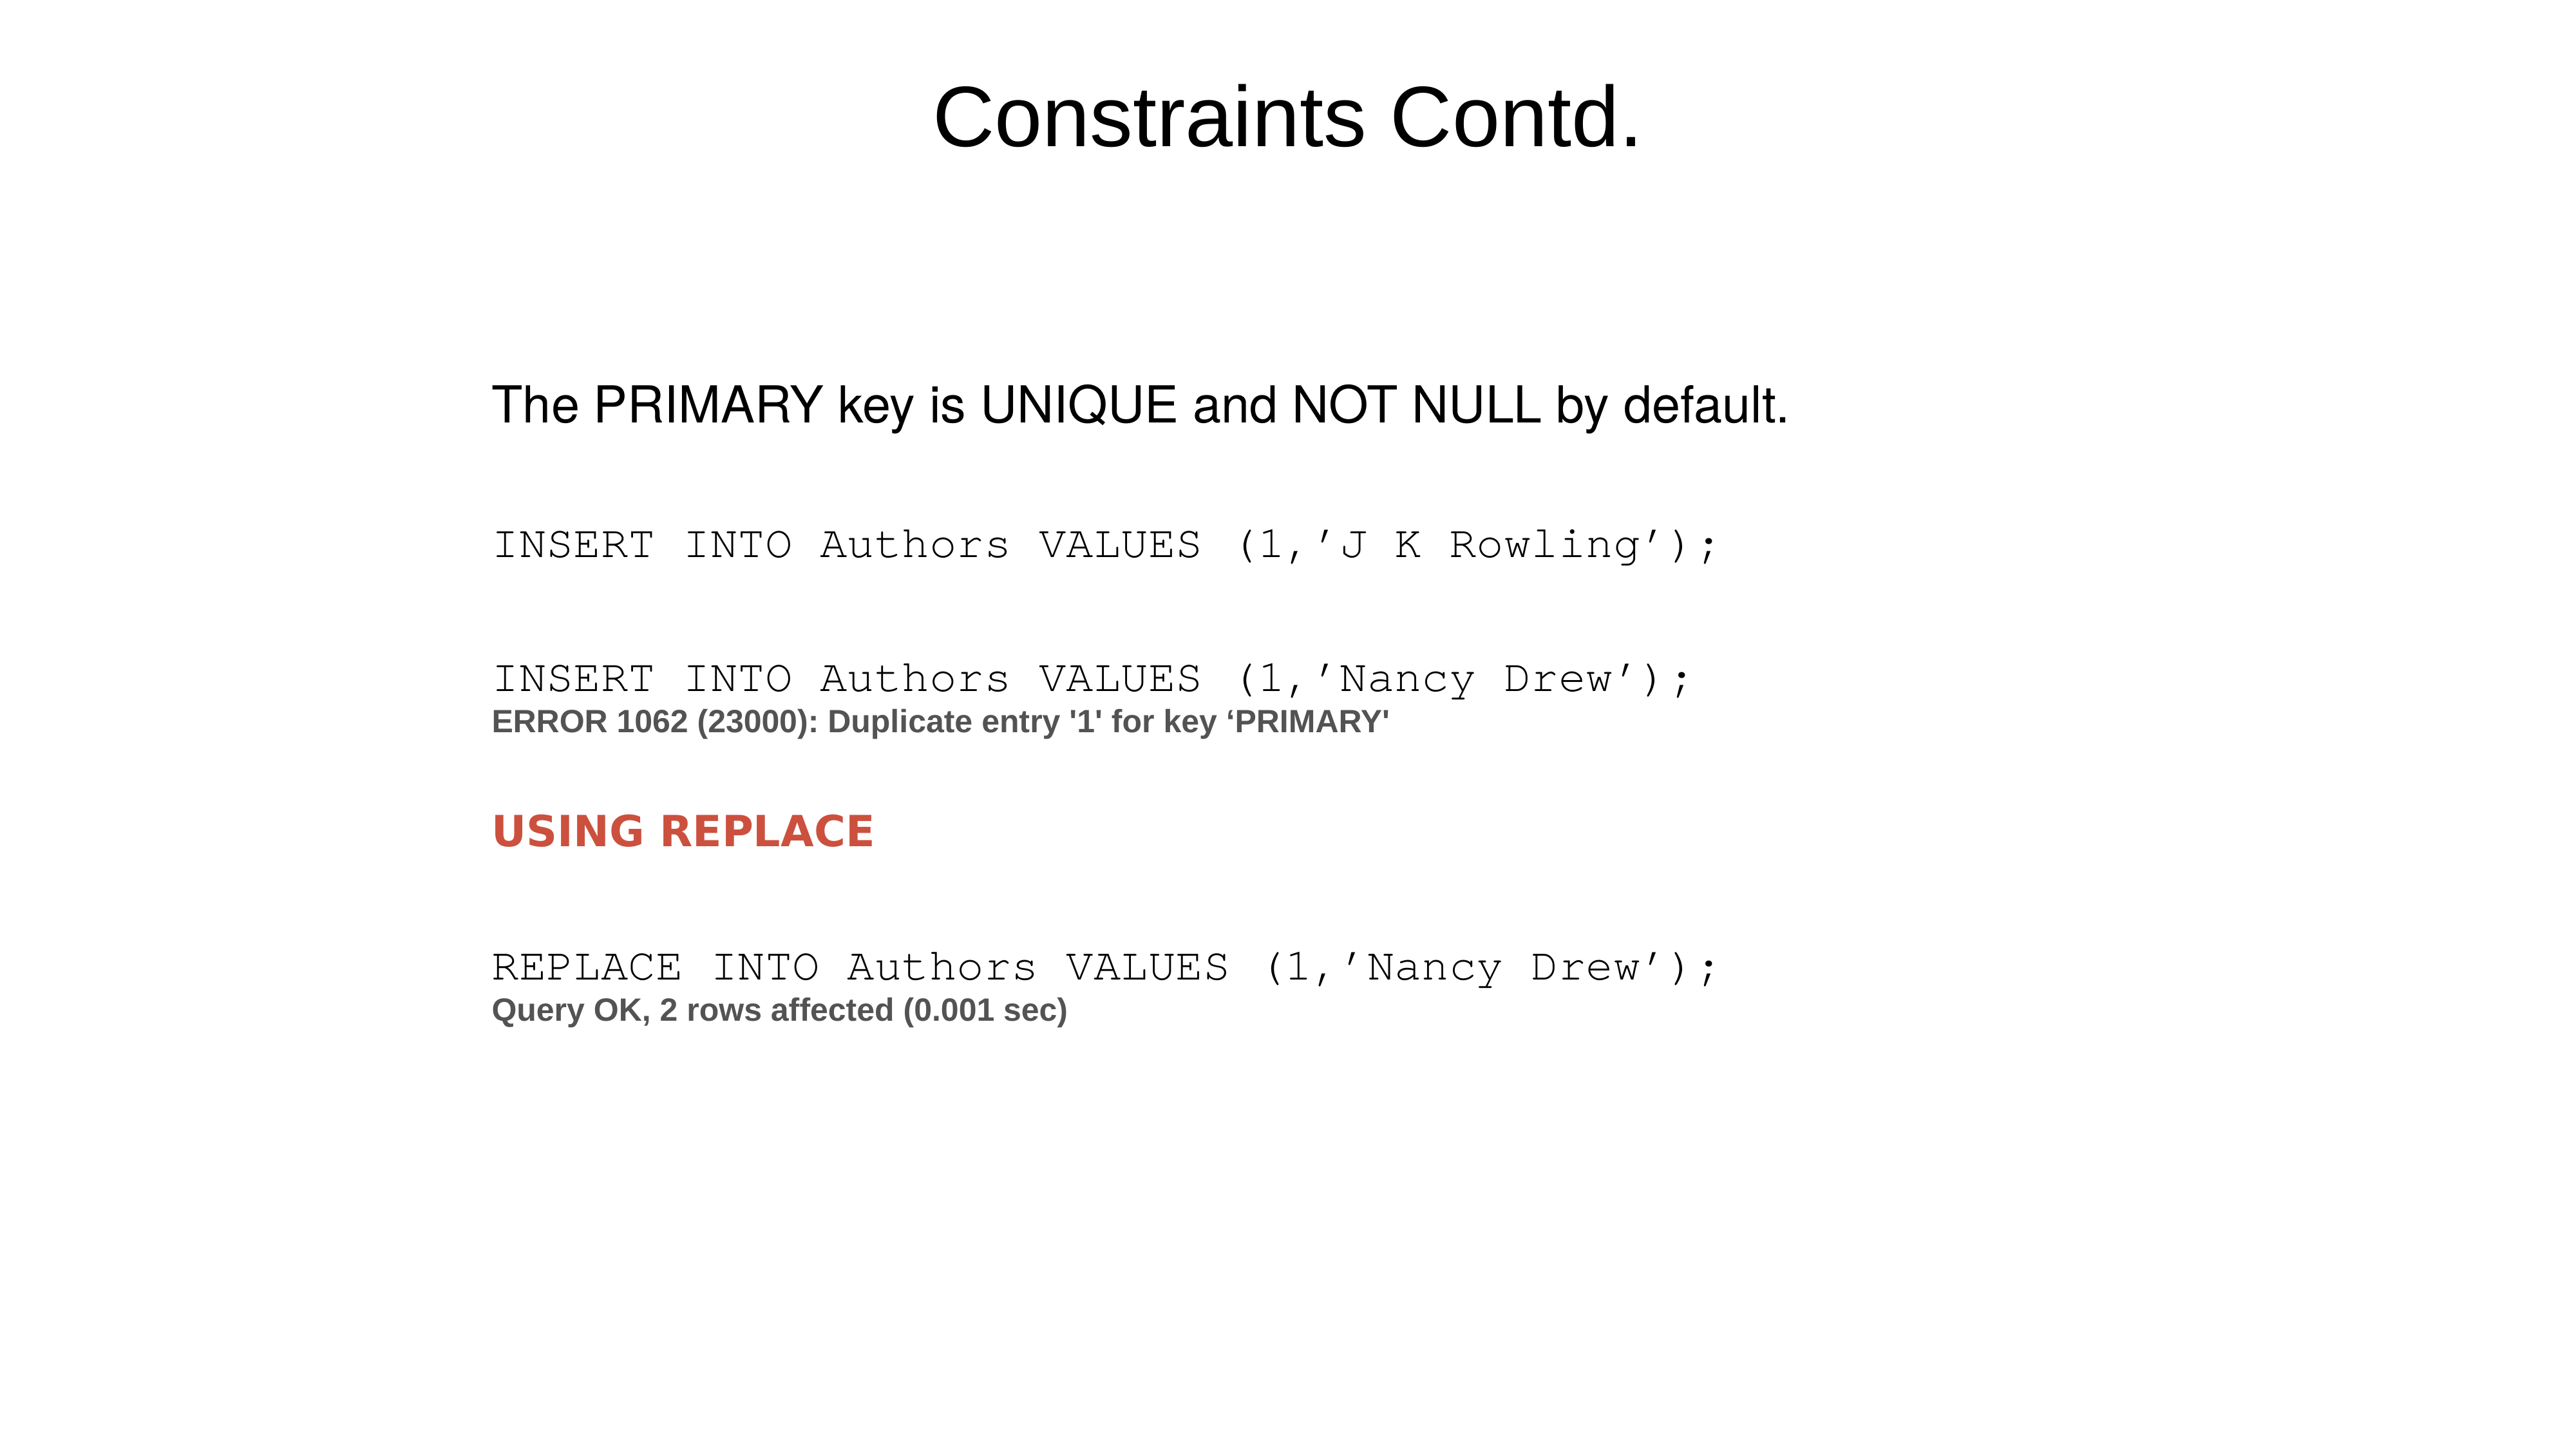

# Constraints Contd.
The PRIMARY key is UNIQUE and NOT NULL by default.
INSERT INTO Authors VALUES (1,’J K Rowling’);
INSERT INTO Authors VALUES (1,’Nancy Drew’);
ERROR 1062 (23000): Duplicate entry '1' for key ‘PRIMARY'

USING REPLACE
REPLACE INTO Authors VALUES (1,’Nancy Drew’);
Query OK, 2 rows affected (0.001 sec)